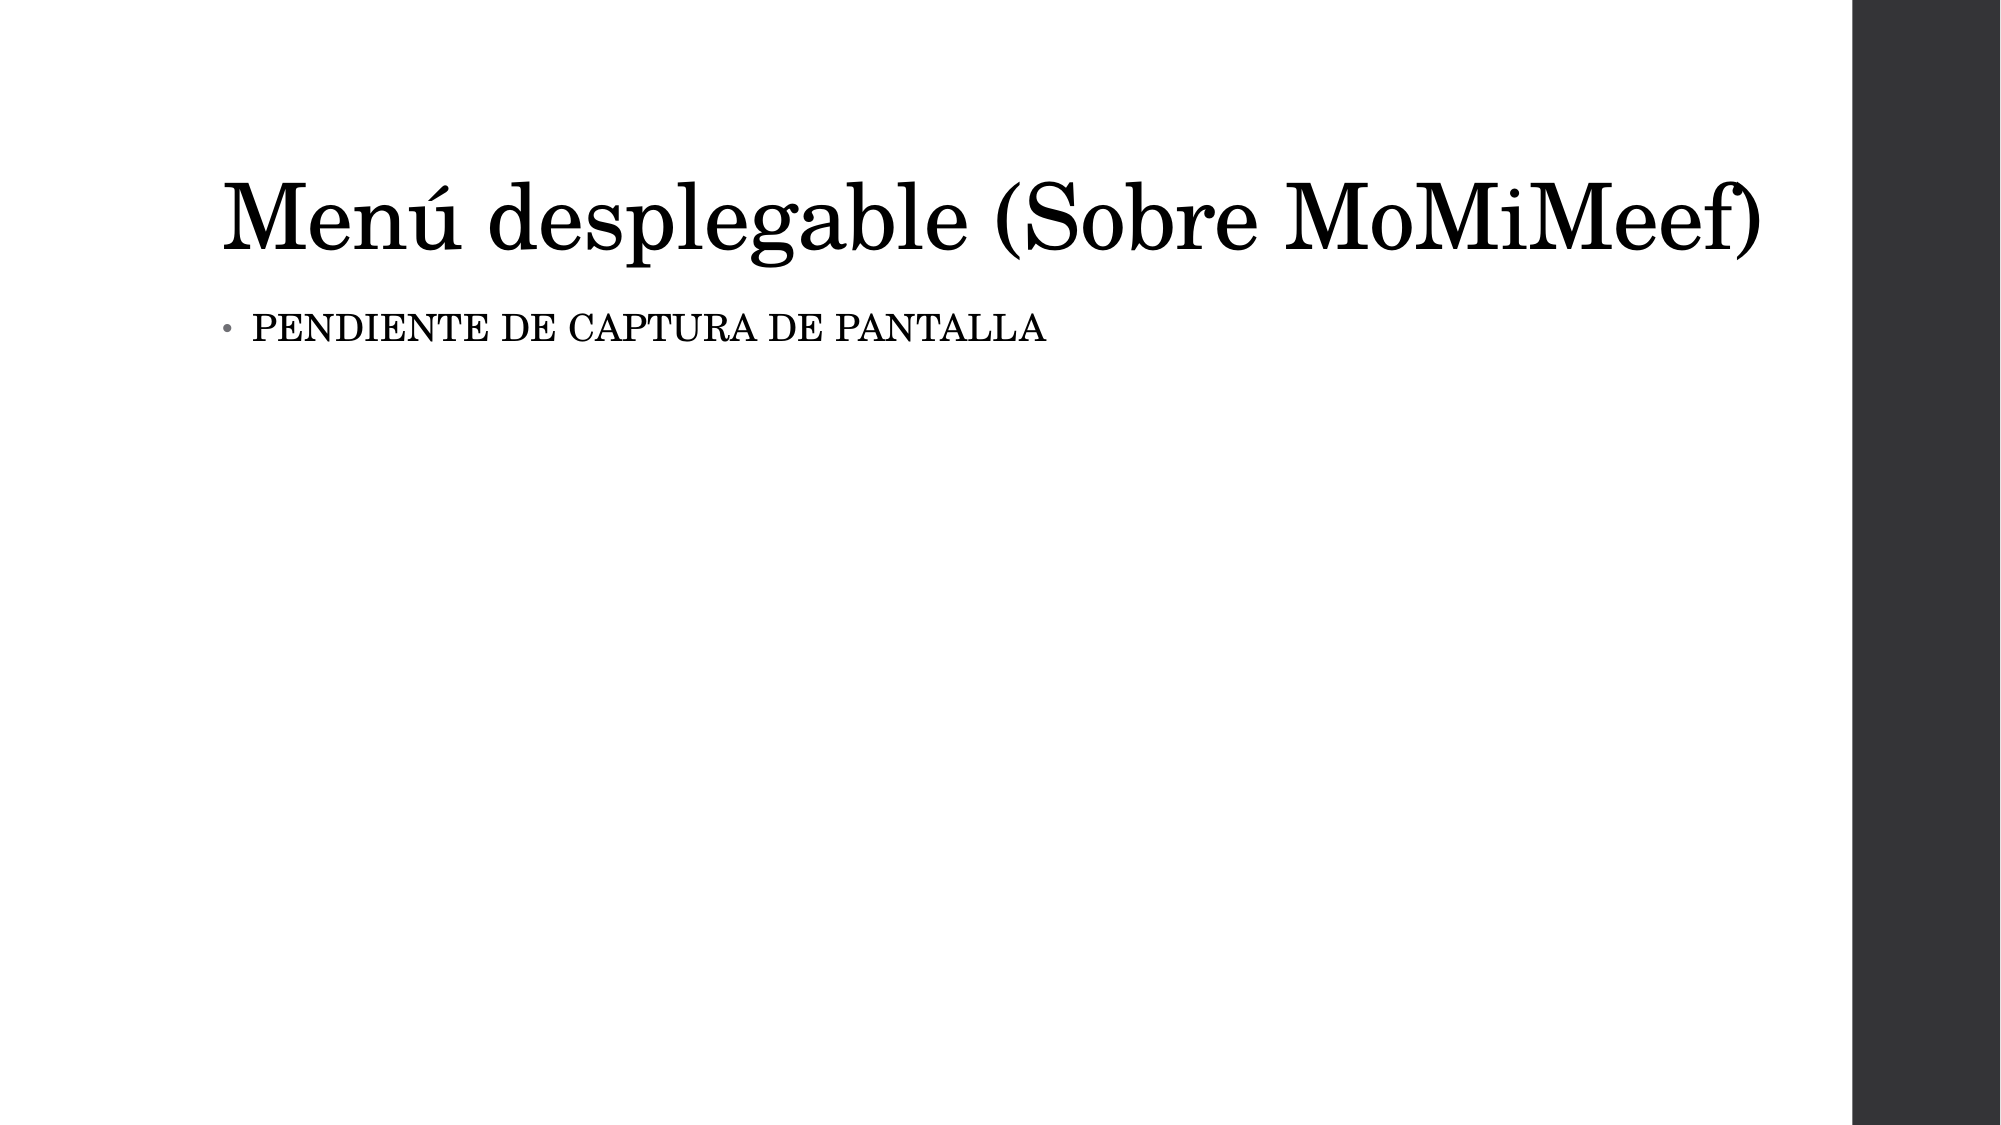

# Menú desplegable (Sobre MoMiMeef)
PENDIENTE DE CAPTURA DE PANTALLA